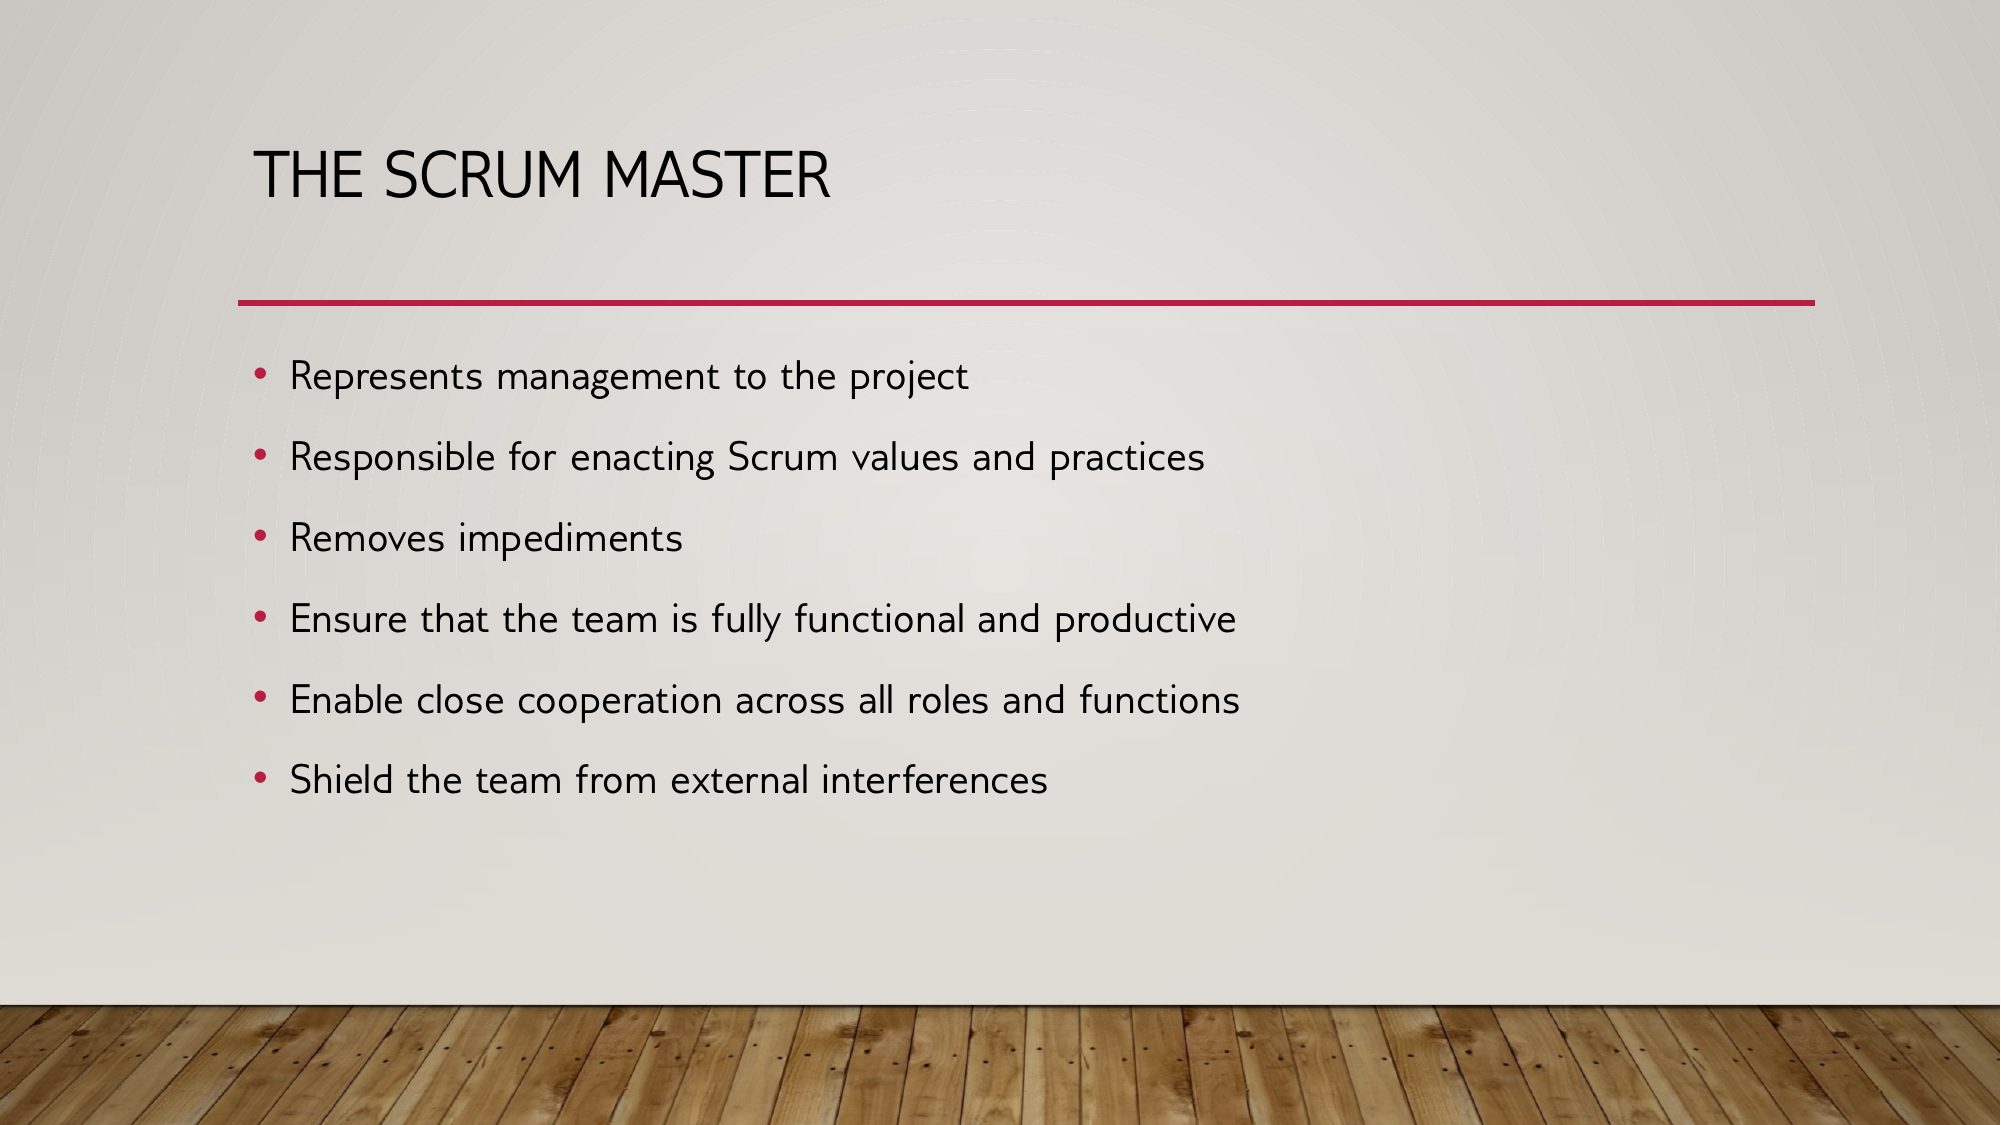

# The Scrum Master
Represents management to the project
Responsible for enacting Scrum values and practices
Removes impediments
Ensure that the team is fully functional and productive
Enable close cooperation across all roles and functions
Shield the team from external interferences